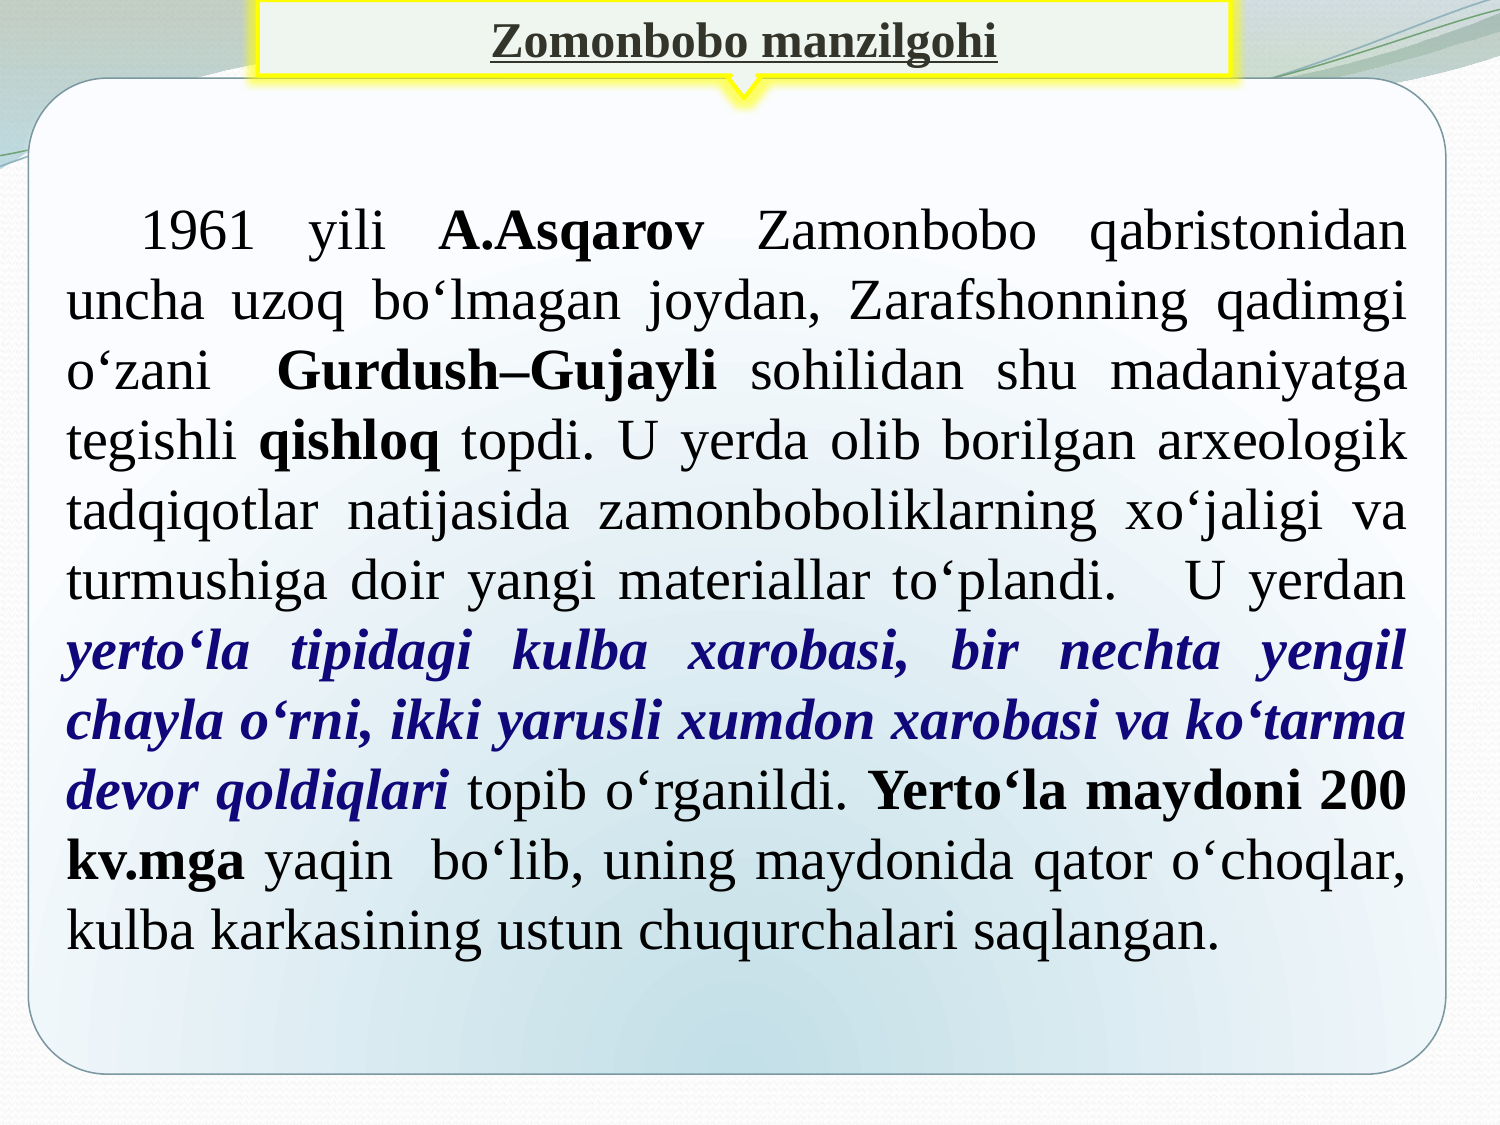

Zomonbobo manzilgohi
1961 yili A.Asqarov Zamonbobo qabristonidan uncha uzoq bo‘lmagan joydan, Zarafshonning qadimgi o‘zani  Gurdush–Gujayli sohilidan shu madaniyatga tegishli qishloq topdi. U yerda olib borilgan arxeologik tadqiqotlar natijasida zamonboboliklarning xo‘jaligi va turmushiga doir yangi materiallar to‘plandi.   U yerdan yerto‘la tipidagi kulba xarobasi, bir nechta yengil chayla o‘rni, ikki yarusli xumdon xarobasi va ko‘tarma devor qoldiqlari topib o‘rganildi. Yerto‘la maydoni 200 kv.mga yaqin  bo‘lib, uning maydonida qator o‘choqlar, kulba karkasining ustun chuqurchalari saqlangan.